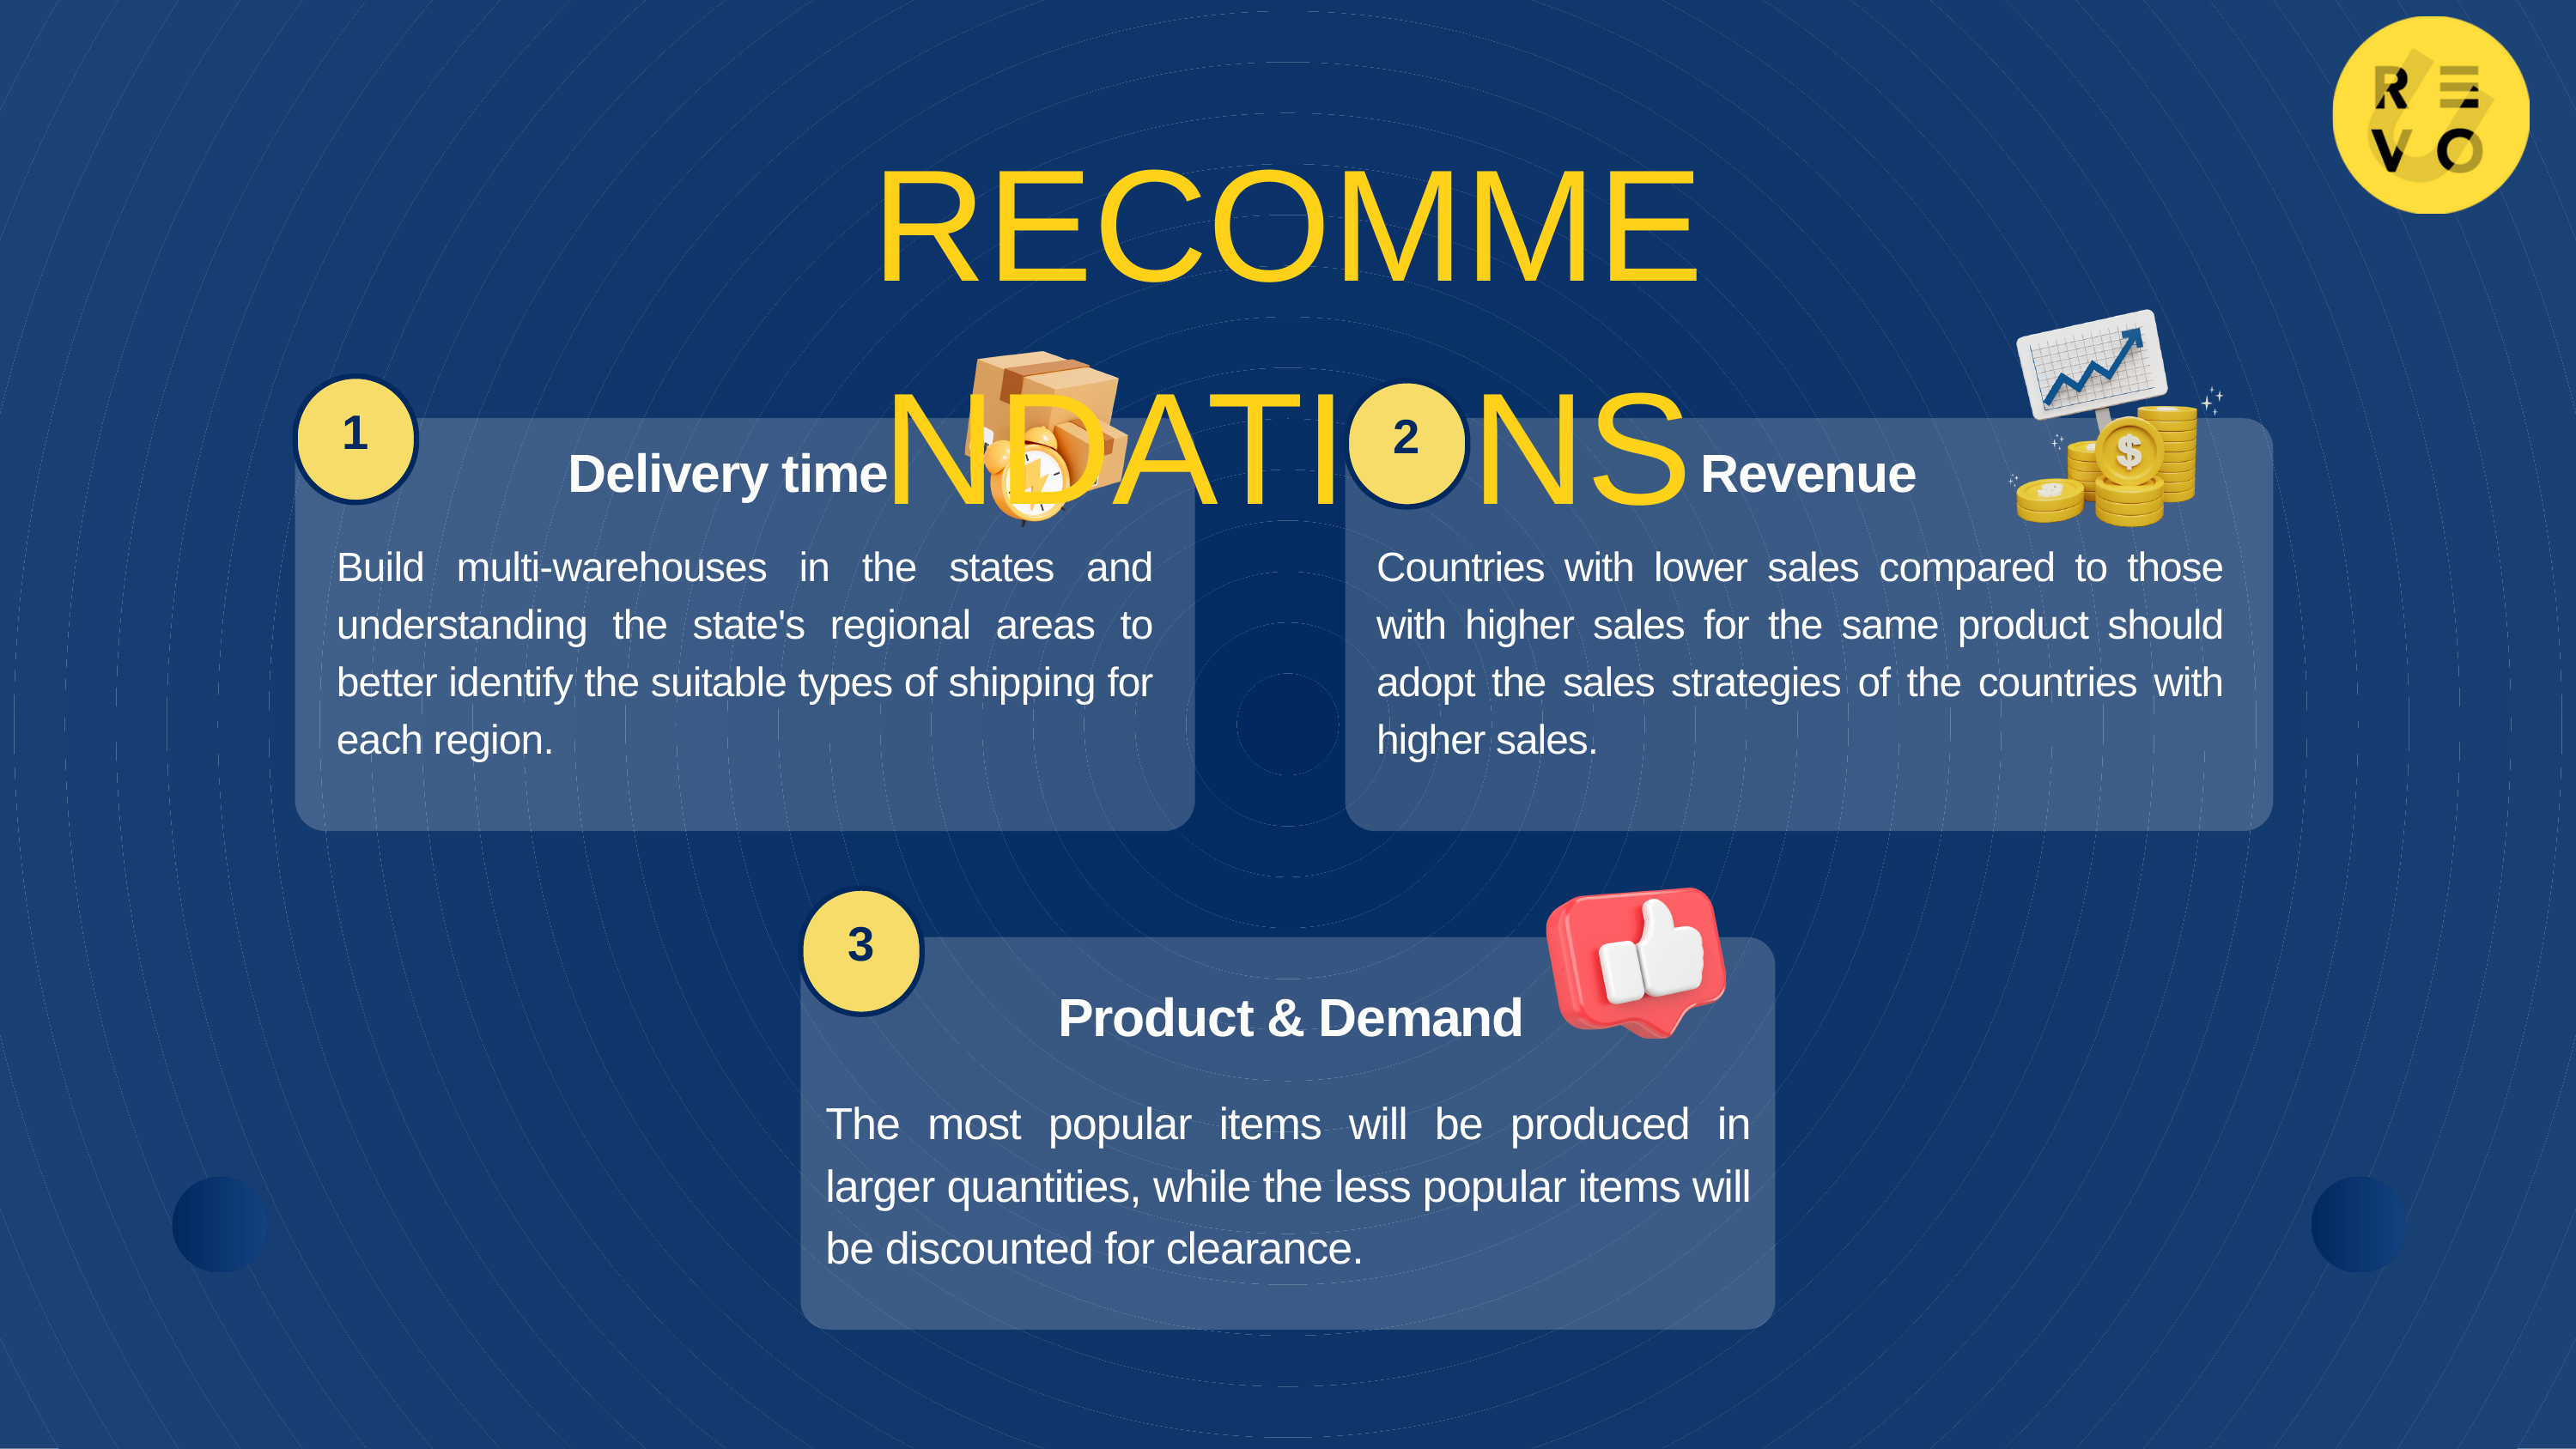

RECOMMENDATIONS

1

2

Delivery time
Revenue
Build multi-warehouses in the states and understanding the state's regional areas to better identify the suitable types of shipping for each region.
Countries with lower sales compared to those with higher sales for the same product should adopt the sales strategies of the countries with higher sales.

3

Product & Demand
The most popular items will be produced in larger quantities, while the less popular items will be discounted for clearance.